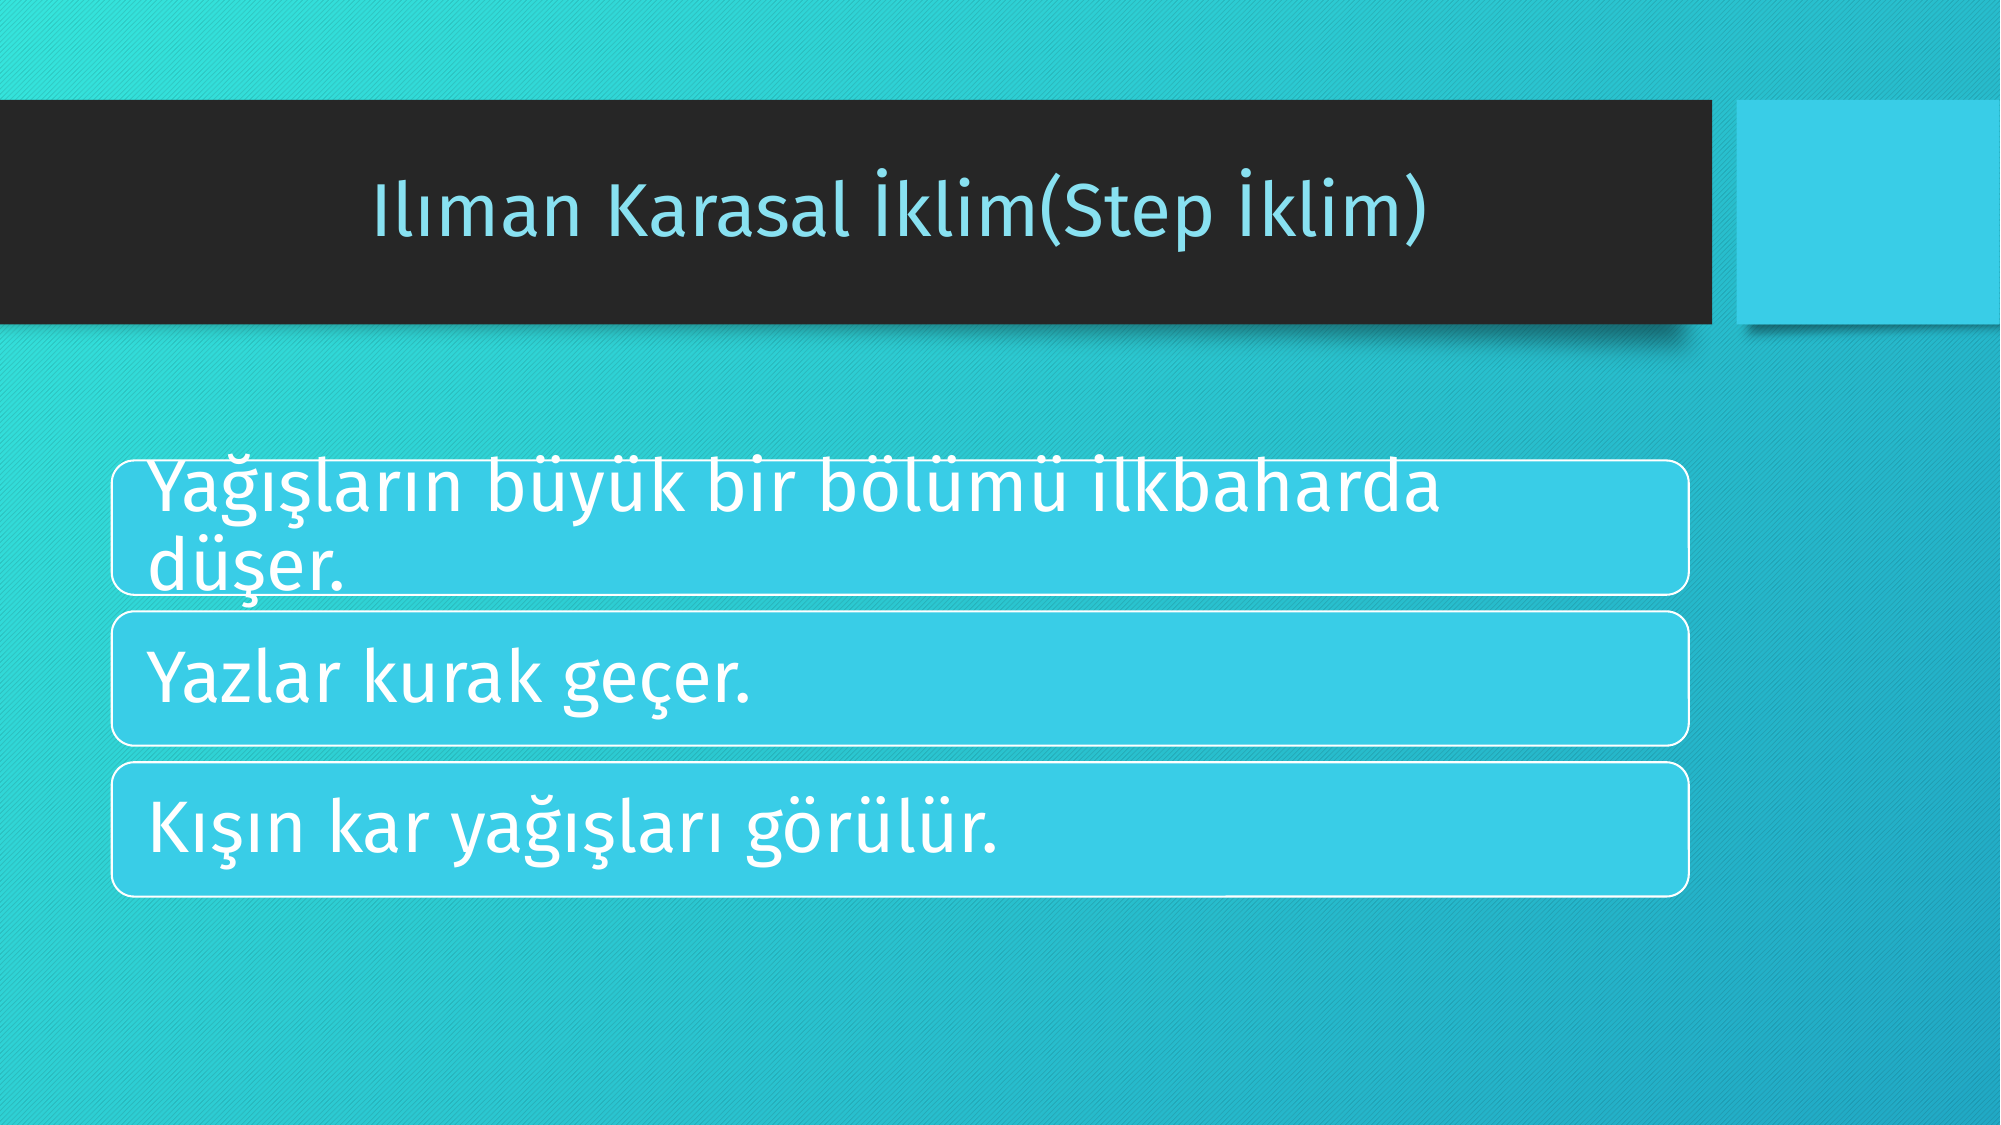

# Ilıman Karasal İklim(Step İklim)
Yağışların büyük bir bölümü ilkbaharda düşer.
Yazlar kurak geçer.
Kışın kar yağışları görülür.